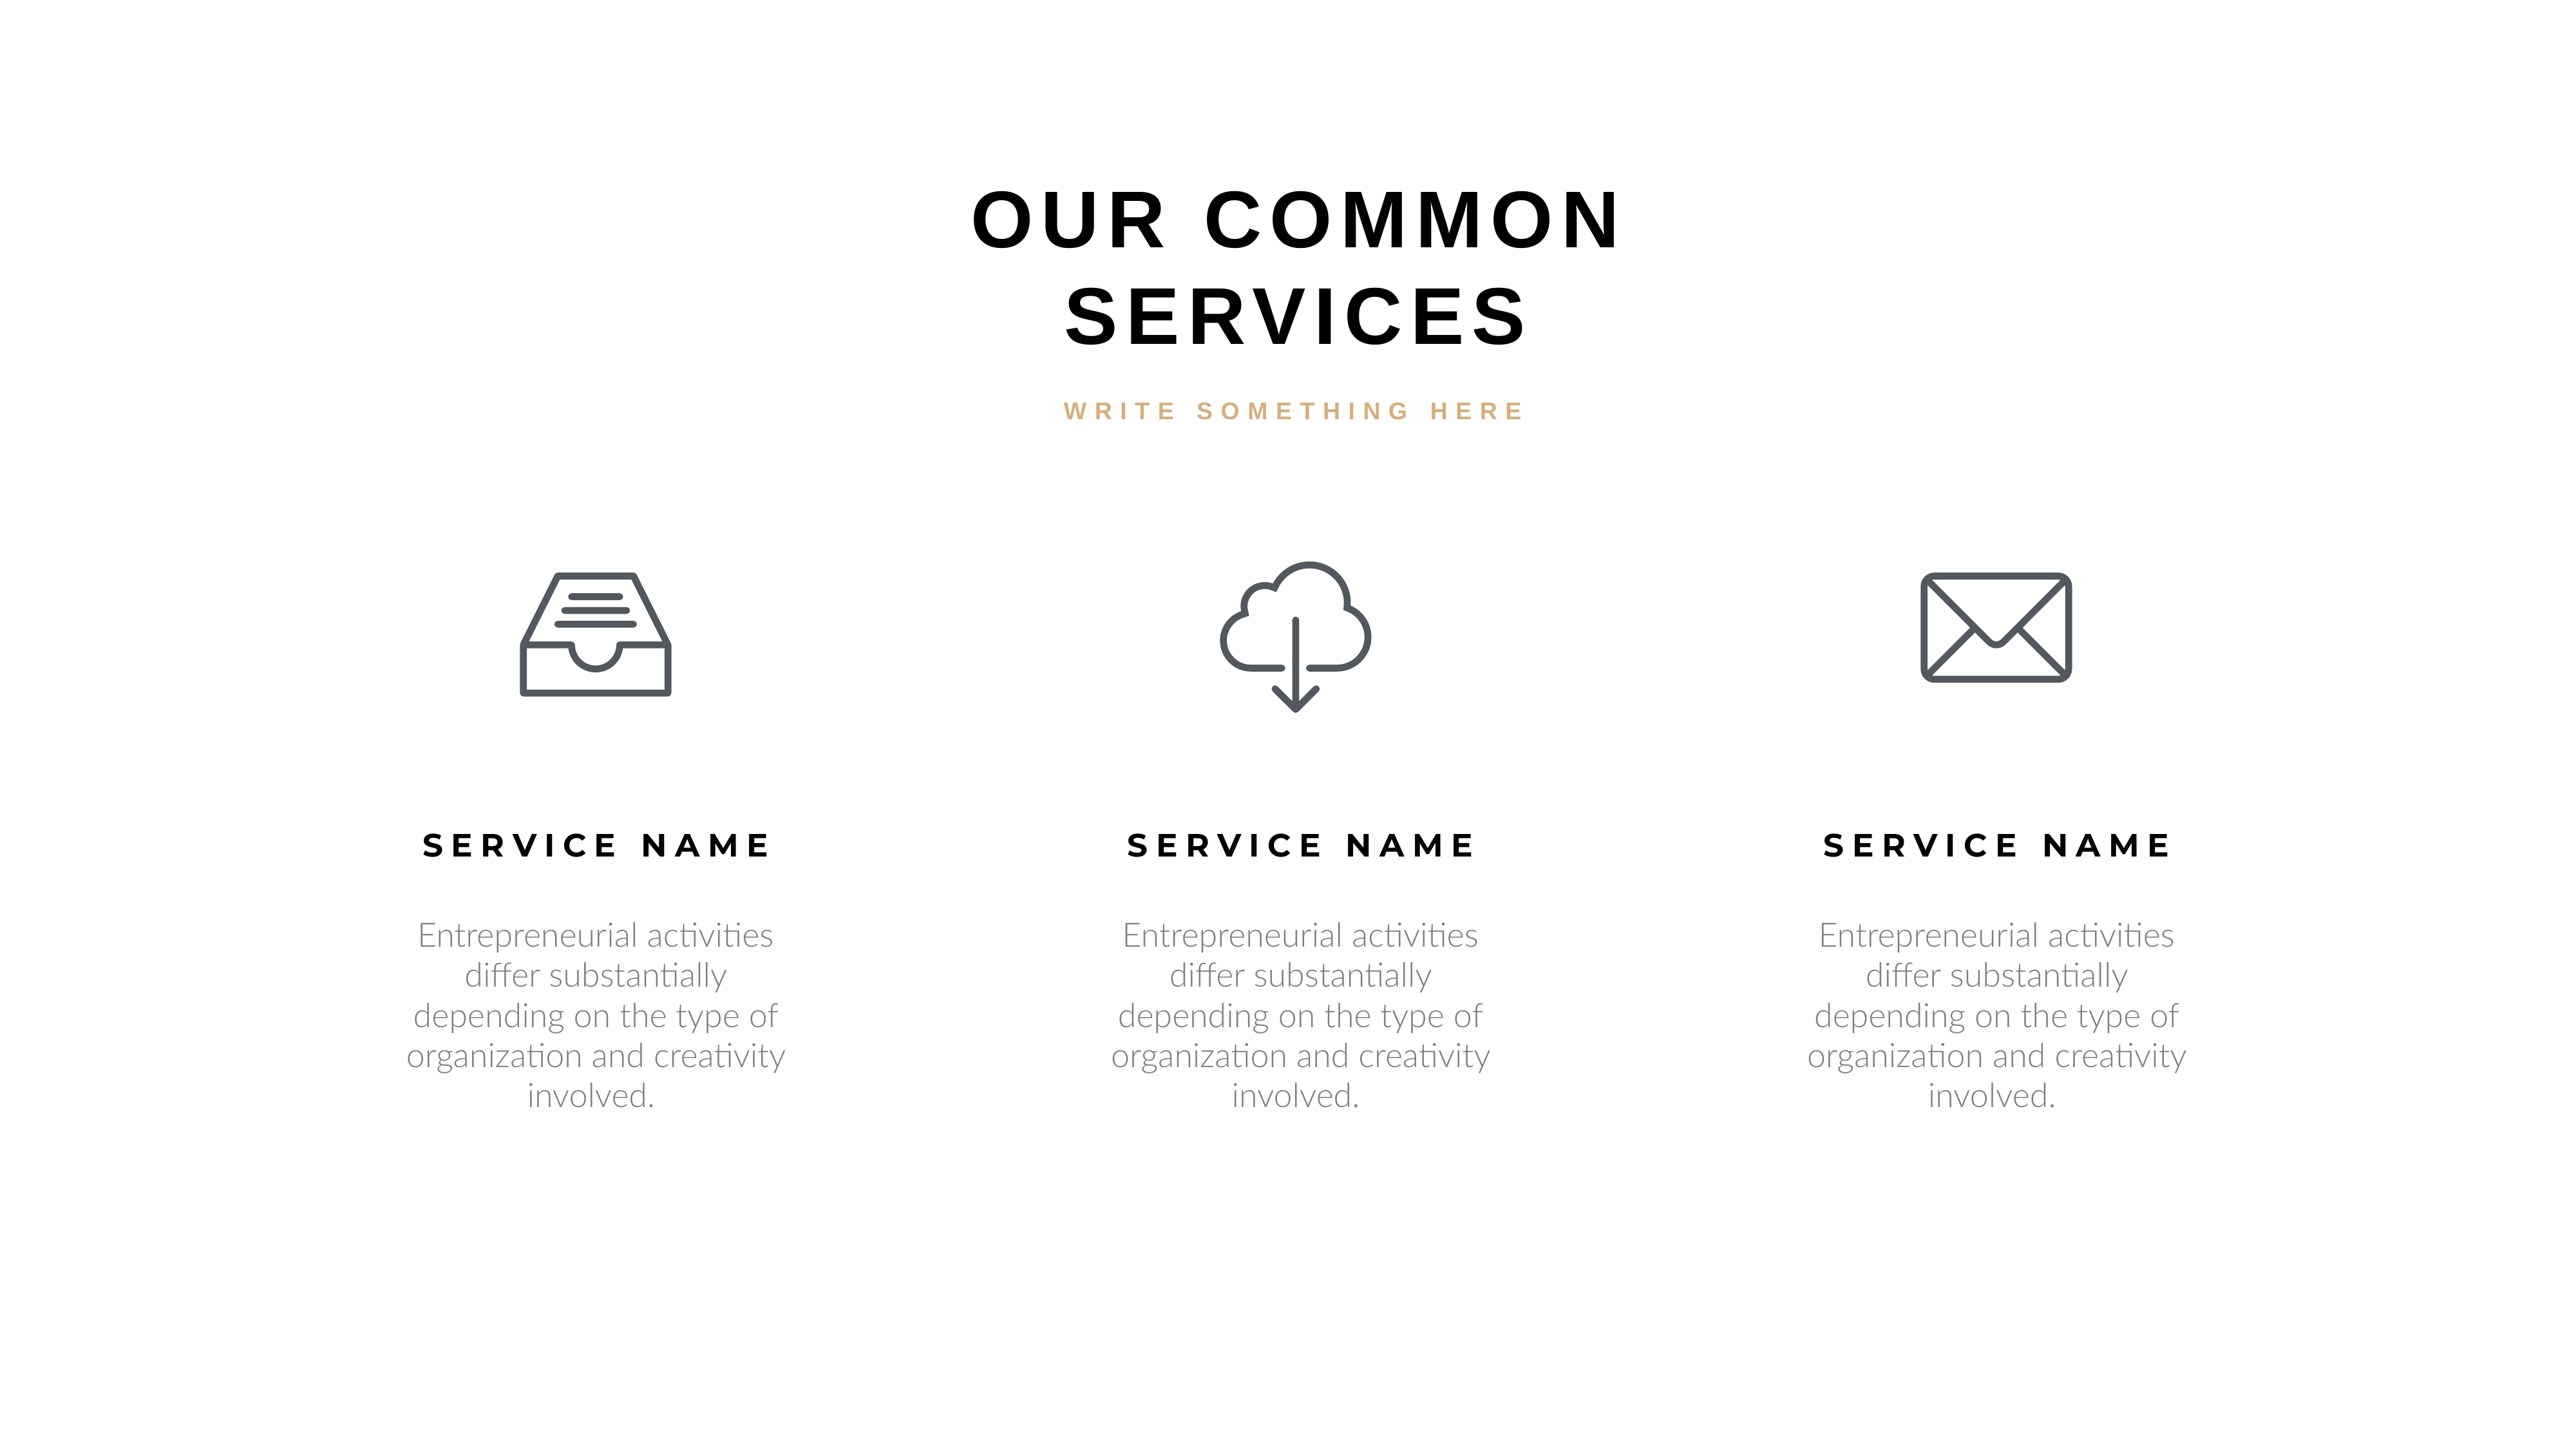

OUR COMMON
SERVICES
WRITE SOMETHING HERE

SERVICE NAME
SERVICE NAME
SERVICE NAME
Entrepreneurial activities differ substantially depending on the type of organization and creativity involved.
Entrepreneurial activities differ substantially depending on the type of organization and creativity involved.
Entrepreneurial activities differ substantially depending on the type of organization and creativity involved.